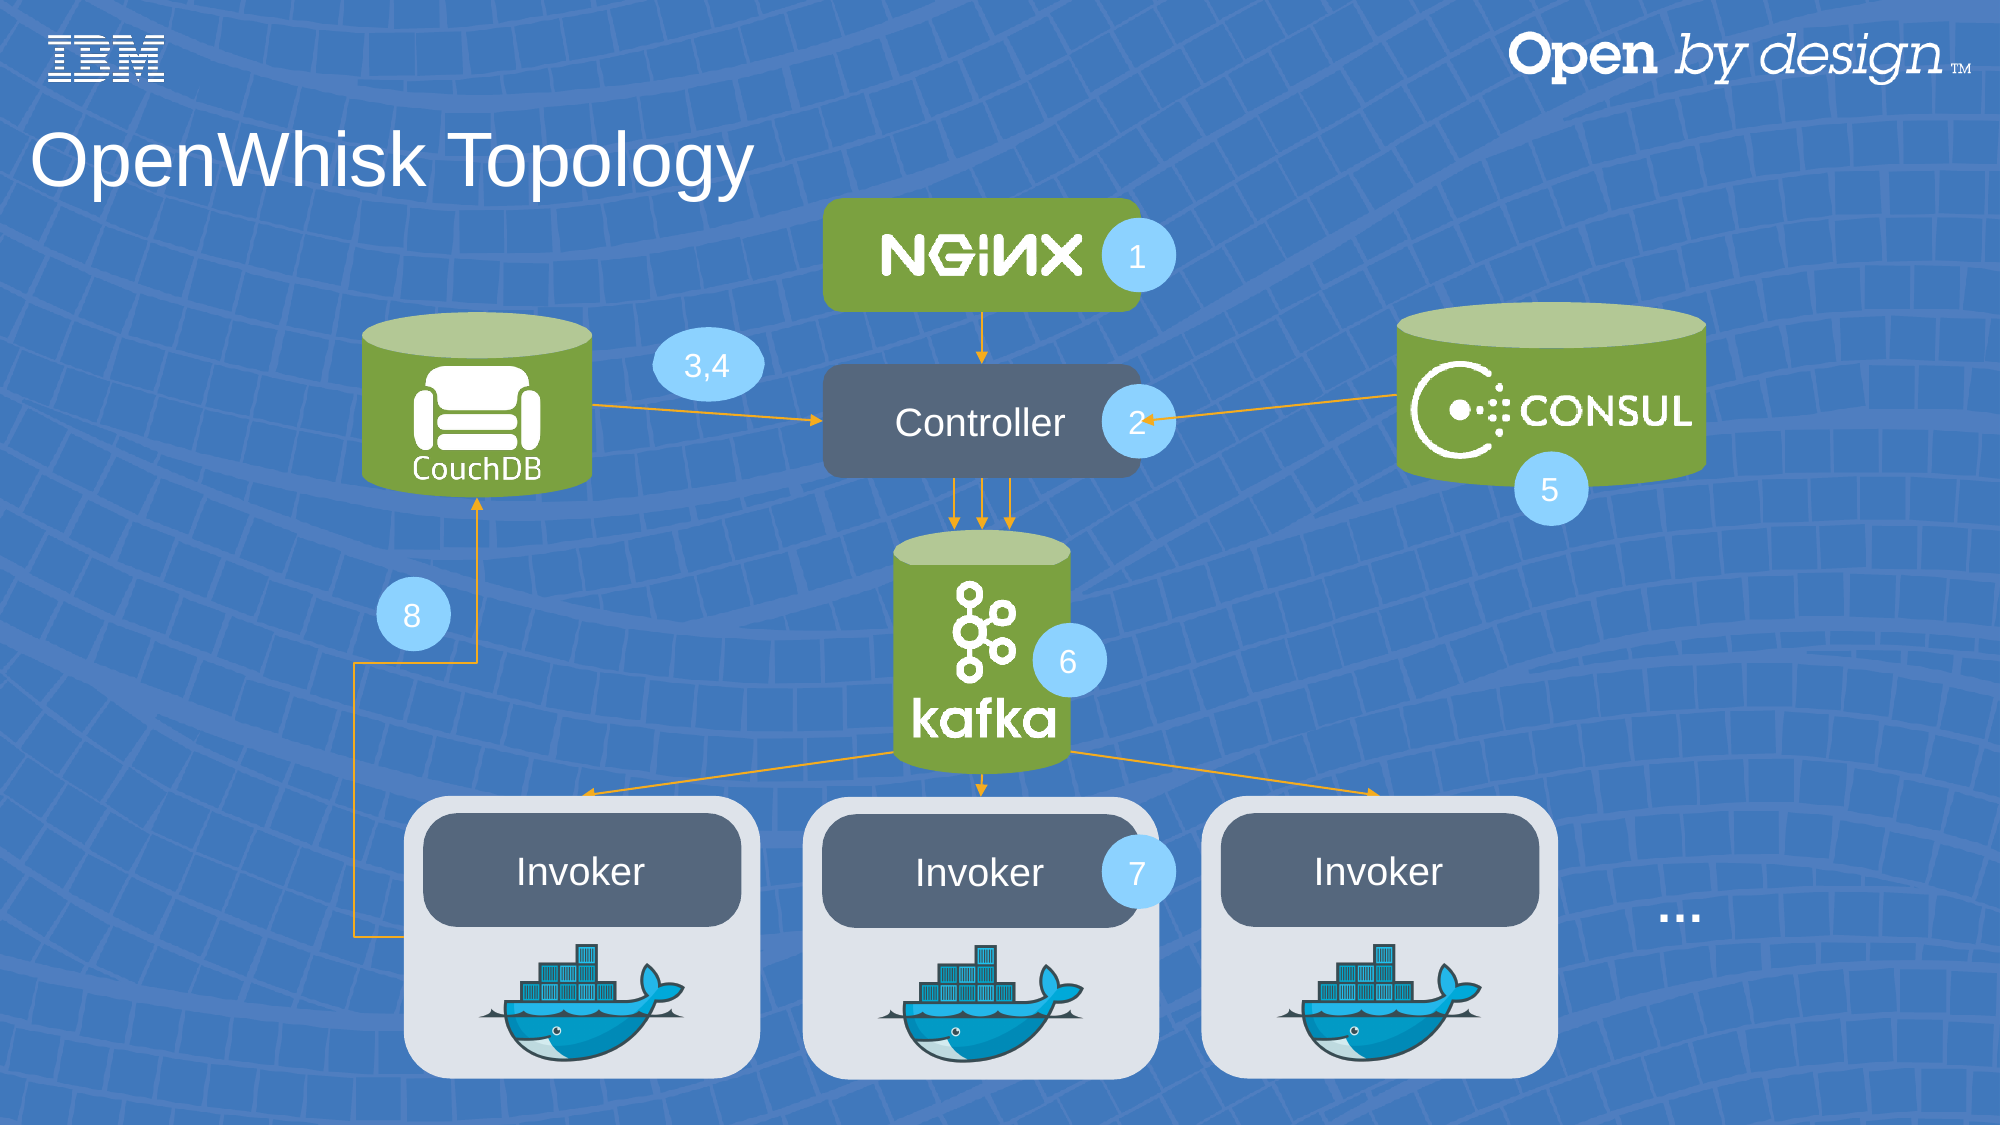

OpenWhisk Topology

1

3,4

Controller
2

5

8

6

Invoker
Invoker
Invoker
7
…

36